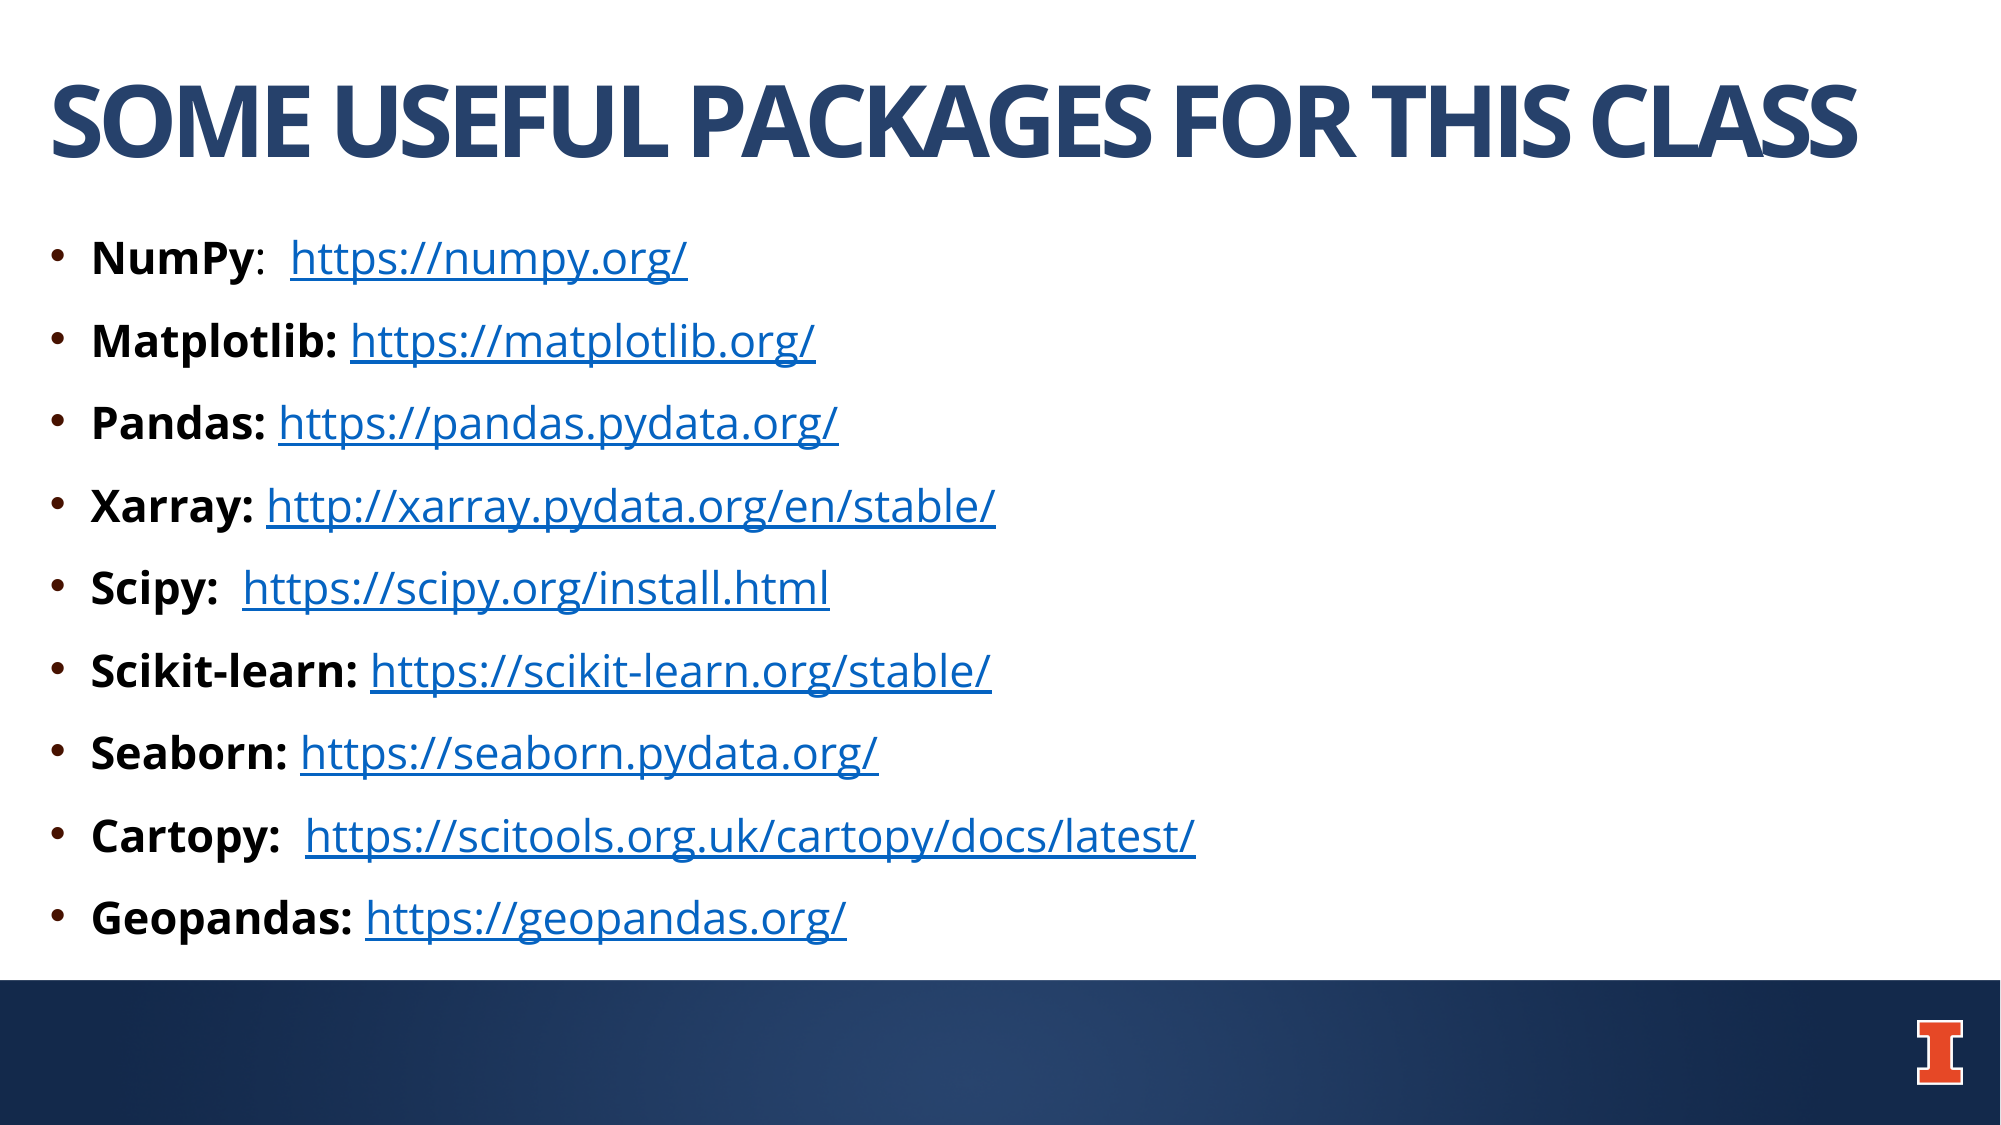

# SOME USEFUL PACKAGES FOR THIS CLASS
NumPy:  https://numpy.org/
Matplotlib: https://matplotlib.org/
Pandas: https://pandas.pydata.org/
Xarray: http://xarray.pydata.org/en/stable/
Scipy:  https://scipy.org/install.html
Scikit-learn: https://scikit-learn.org/stable/
Seaborn: https://seaborn.pydata.org/
Cartopy:  https://scitools.org.uk/cartopy/docs/latest/
Geopandas: https://geopandas.org/